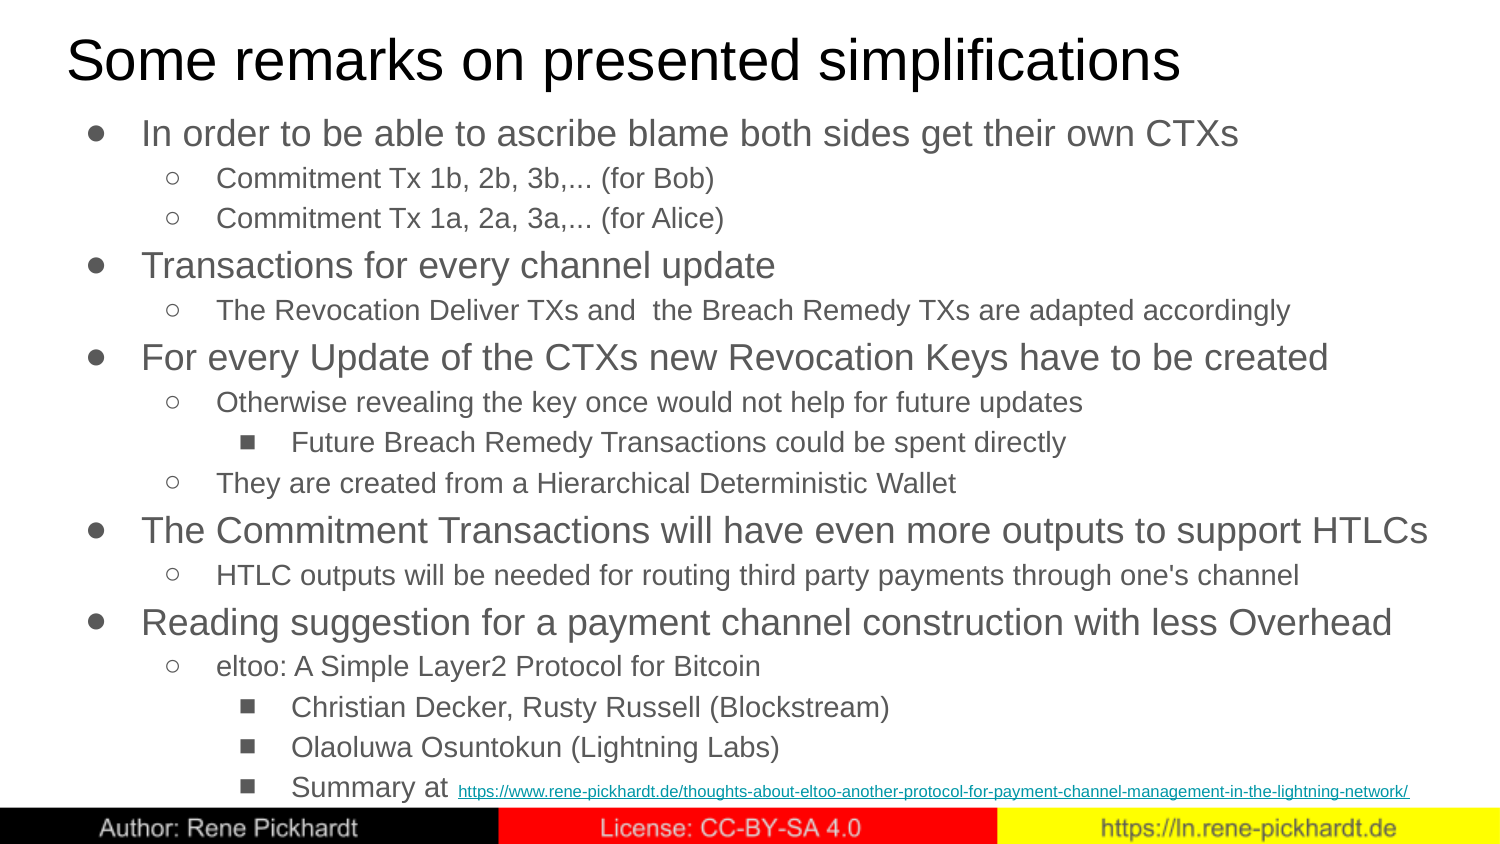

# Some remarks on presented simplifications
In order to be able to ascribe blame both sides get their own CTXs
Commitment Tx 1b, 2b, 3b,... (for Bob)
Commitment Tx 1a, 2a, 3a,... (for Alice)
Transactions for every channel update
The Revocation Deliver TXs and  the Breach Remedy TXs are adapted accordingly
For every Update of the CTXs new Revocation Keys have to be created
Otherwise revealing the key once would not help for future updates
Future Breach Remedy Transactions could be spent directly
They are created from a Hierarchical Deterministic Wallet
The Commitment Transactions will have even more outputs to support HTLCs
HTLC outputs will be needed for routing third party payments through one's channel
Reading suggestion for a payment channel construction with less Overhead
eltoo: A Simple Layer2 Protocol for Bitcoin
Christian Decker, Rusty Russell (Blockstream)
Olaoluwa Osuntokun (Lightning Labs)
Summary at  https://www.rene-pickhardt.de/thoughts-about-eltoo-another-protocol-for-payment-channel-management-in-the-lightning-network/